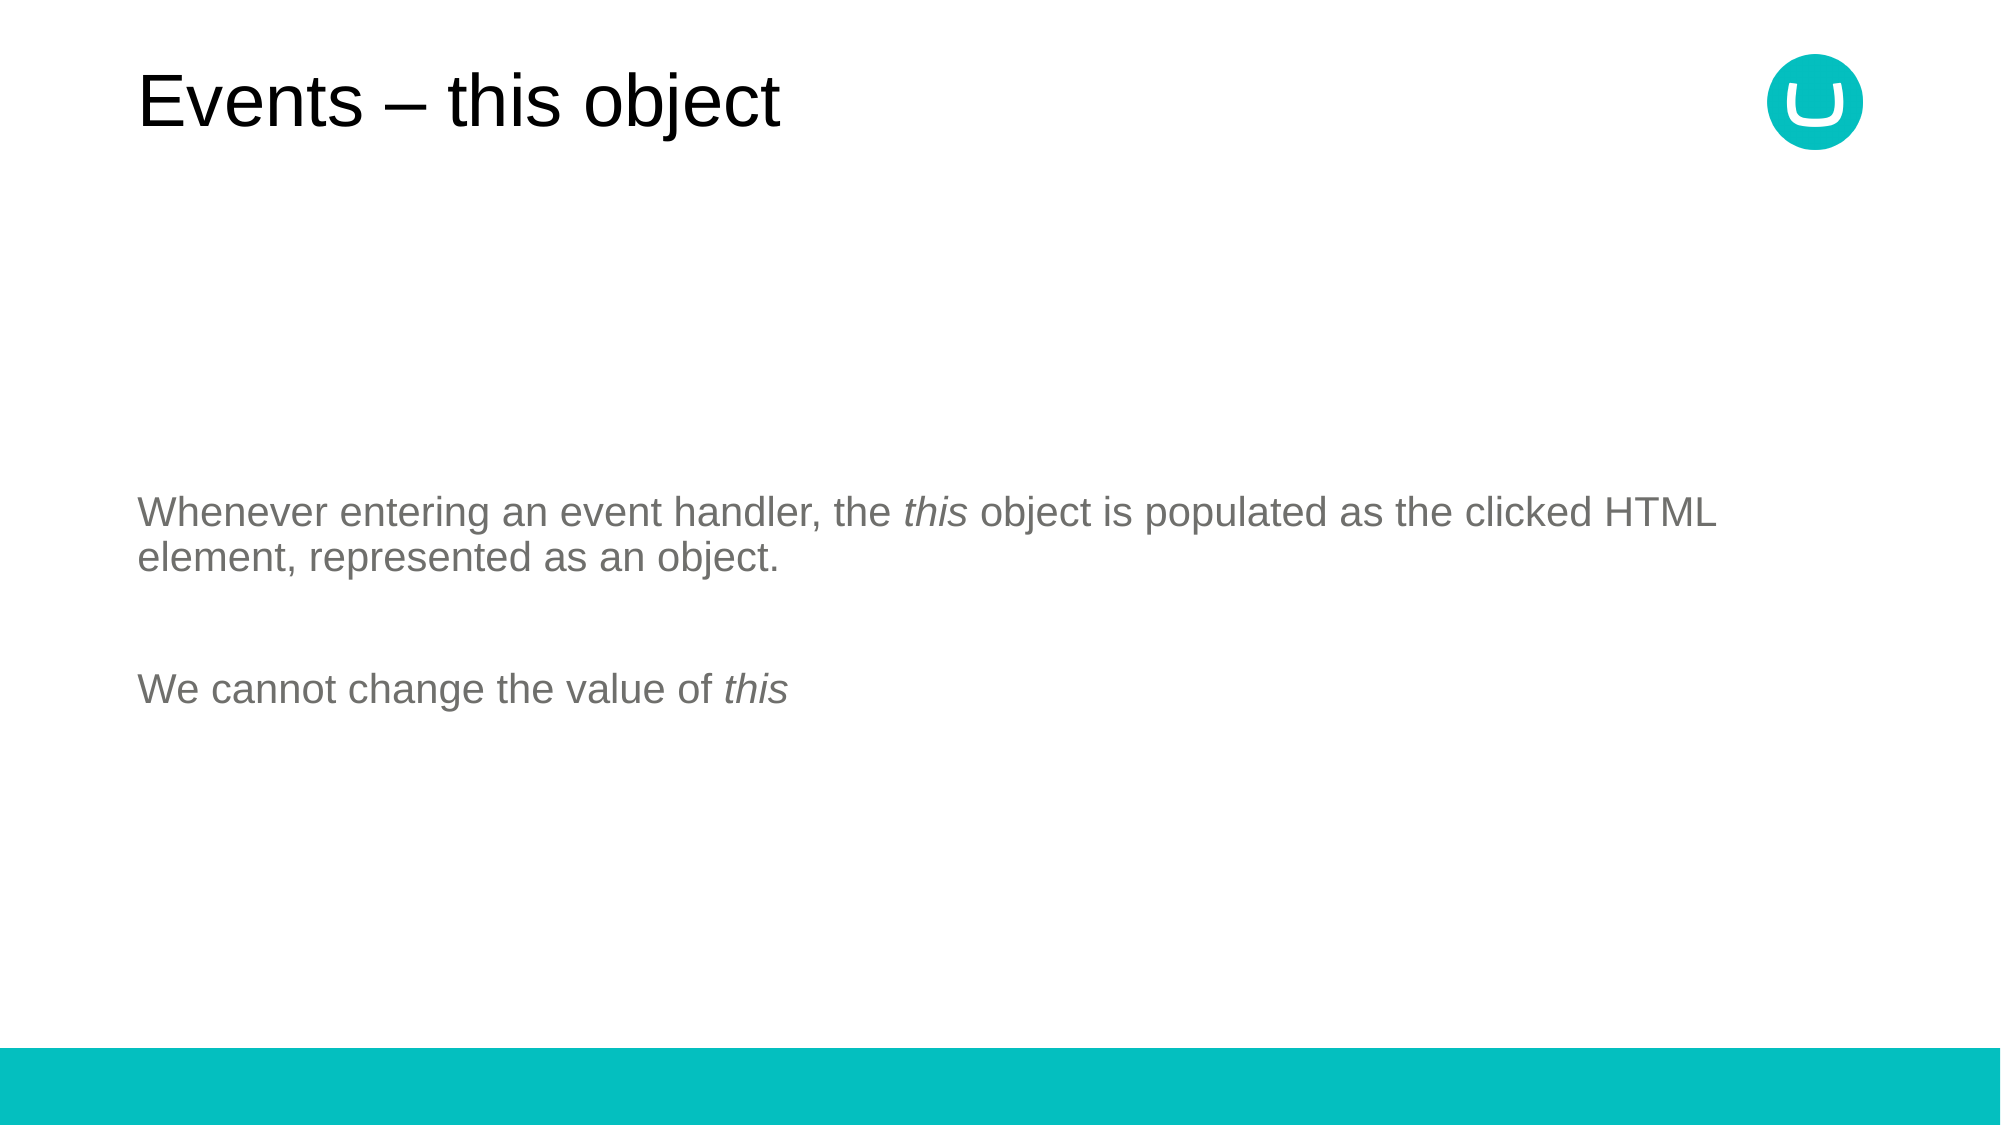

# Events – this object
Whenever entering an event handler, the this object is populated as the clicked HTML element, represented as an object.

We cannot change the value of this